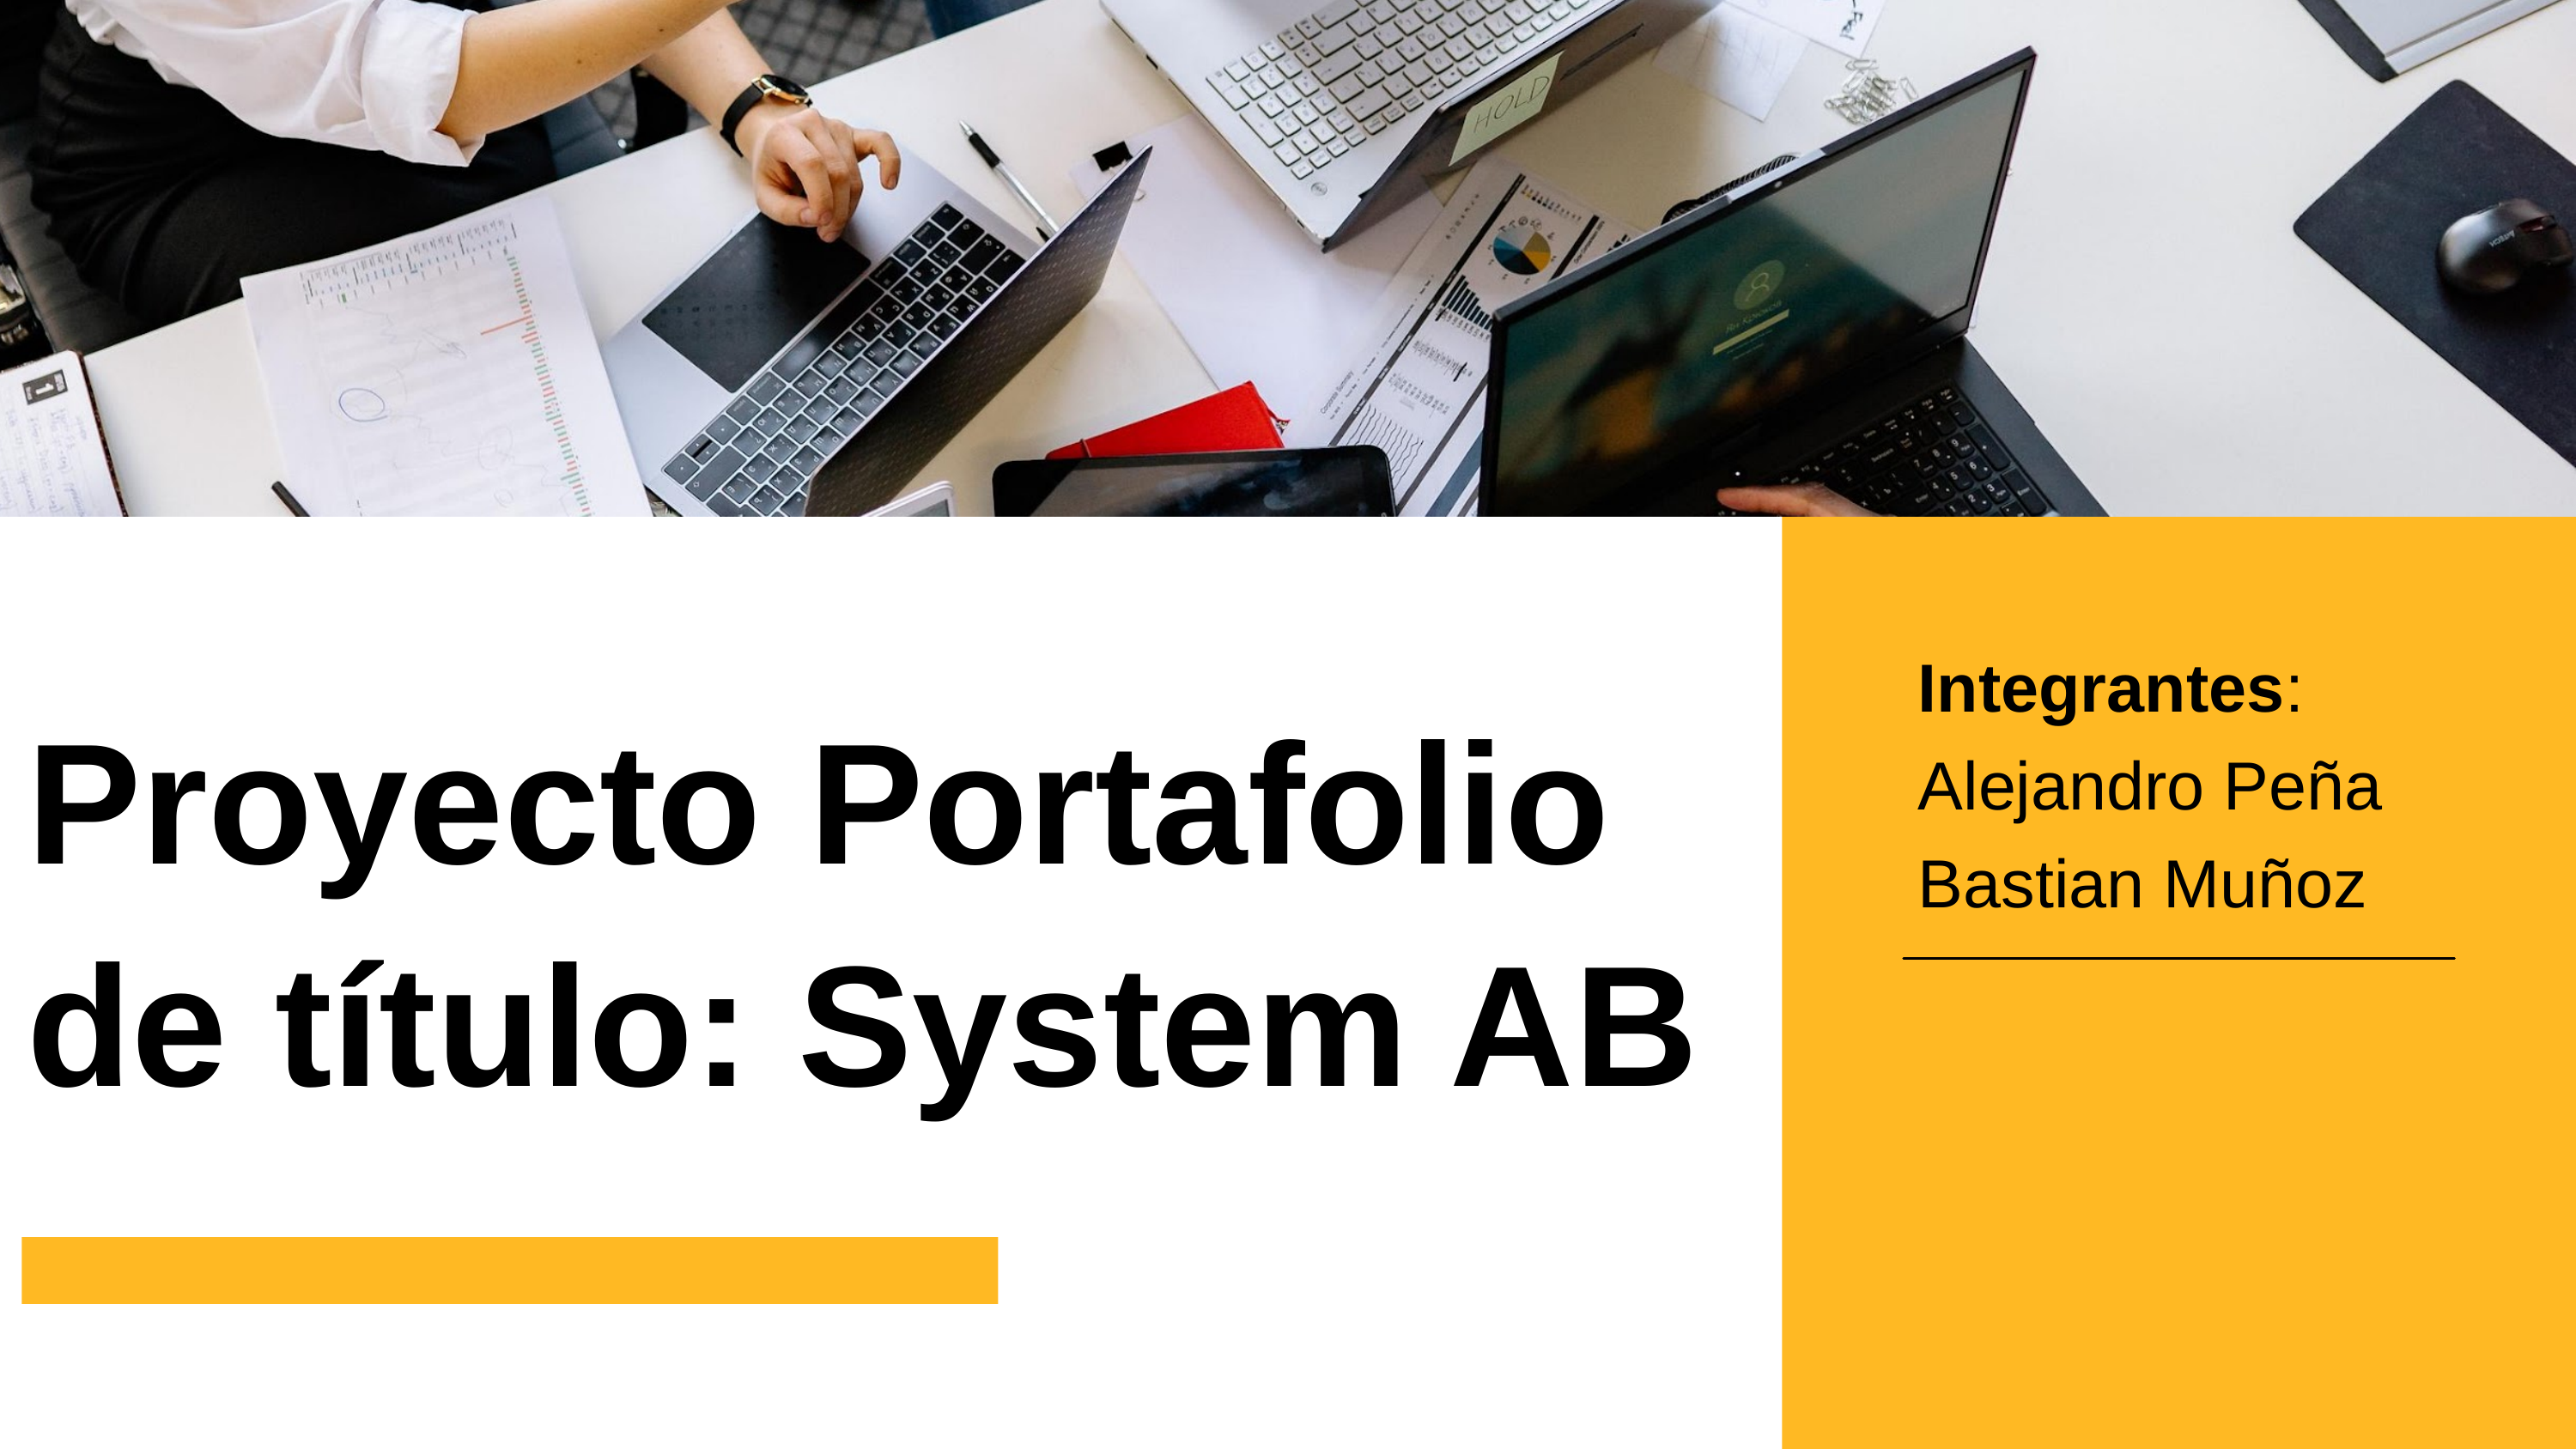

Integrantes:
Alejandro Peña
Bastian Muñoz
Proyecto Portafolio de título: System AB